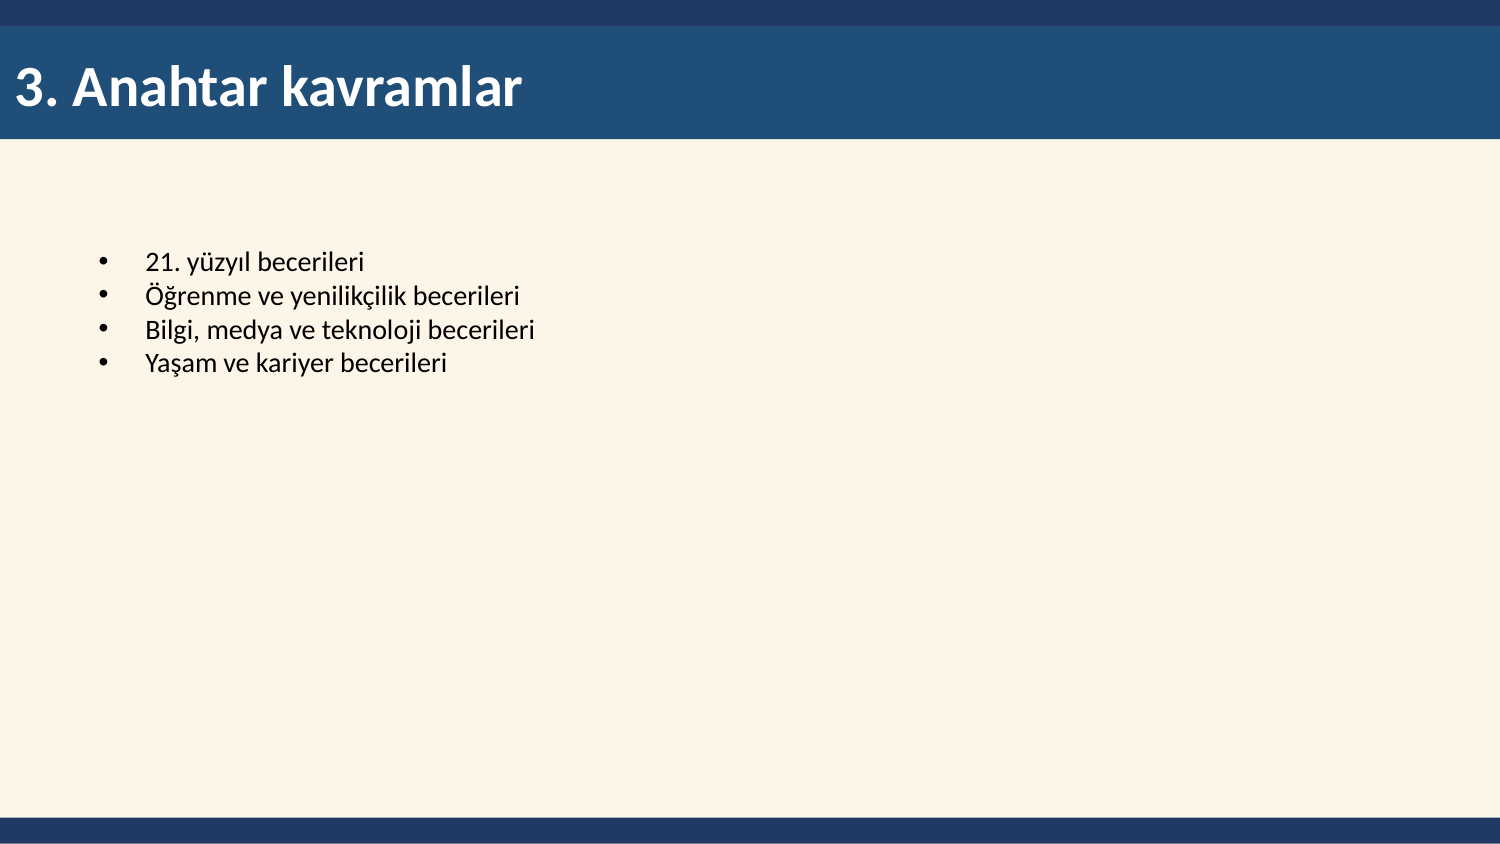

3. Anahtar kavramlar
21. yüzyıl becerileri
Öğrenme ve yenilikçilik becerileri
Bilgi, medya ve teknoloji becerileri
Yaşam ve kariyer becerileri